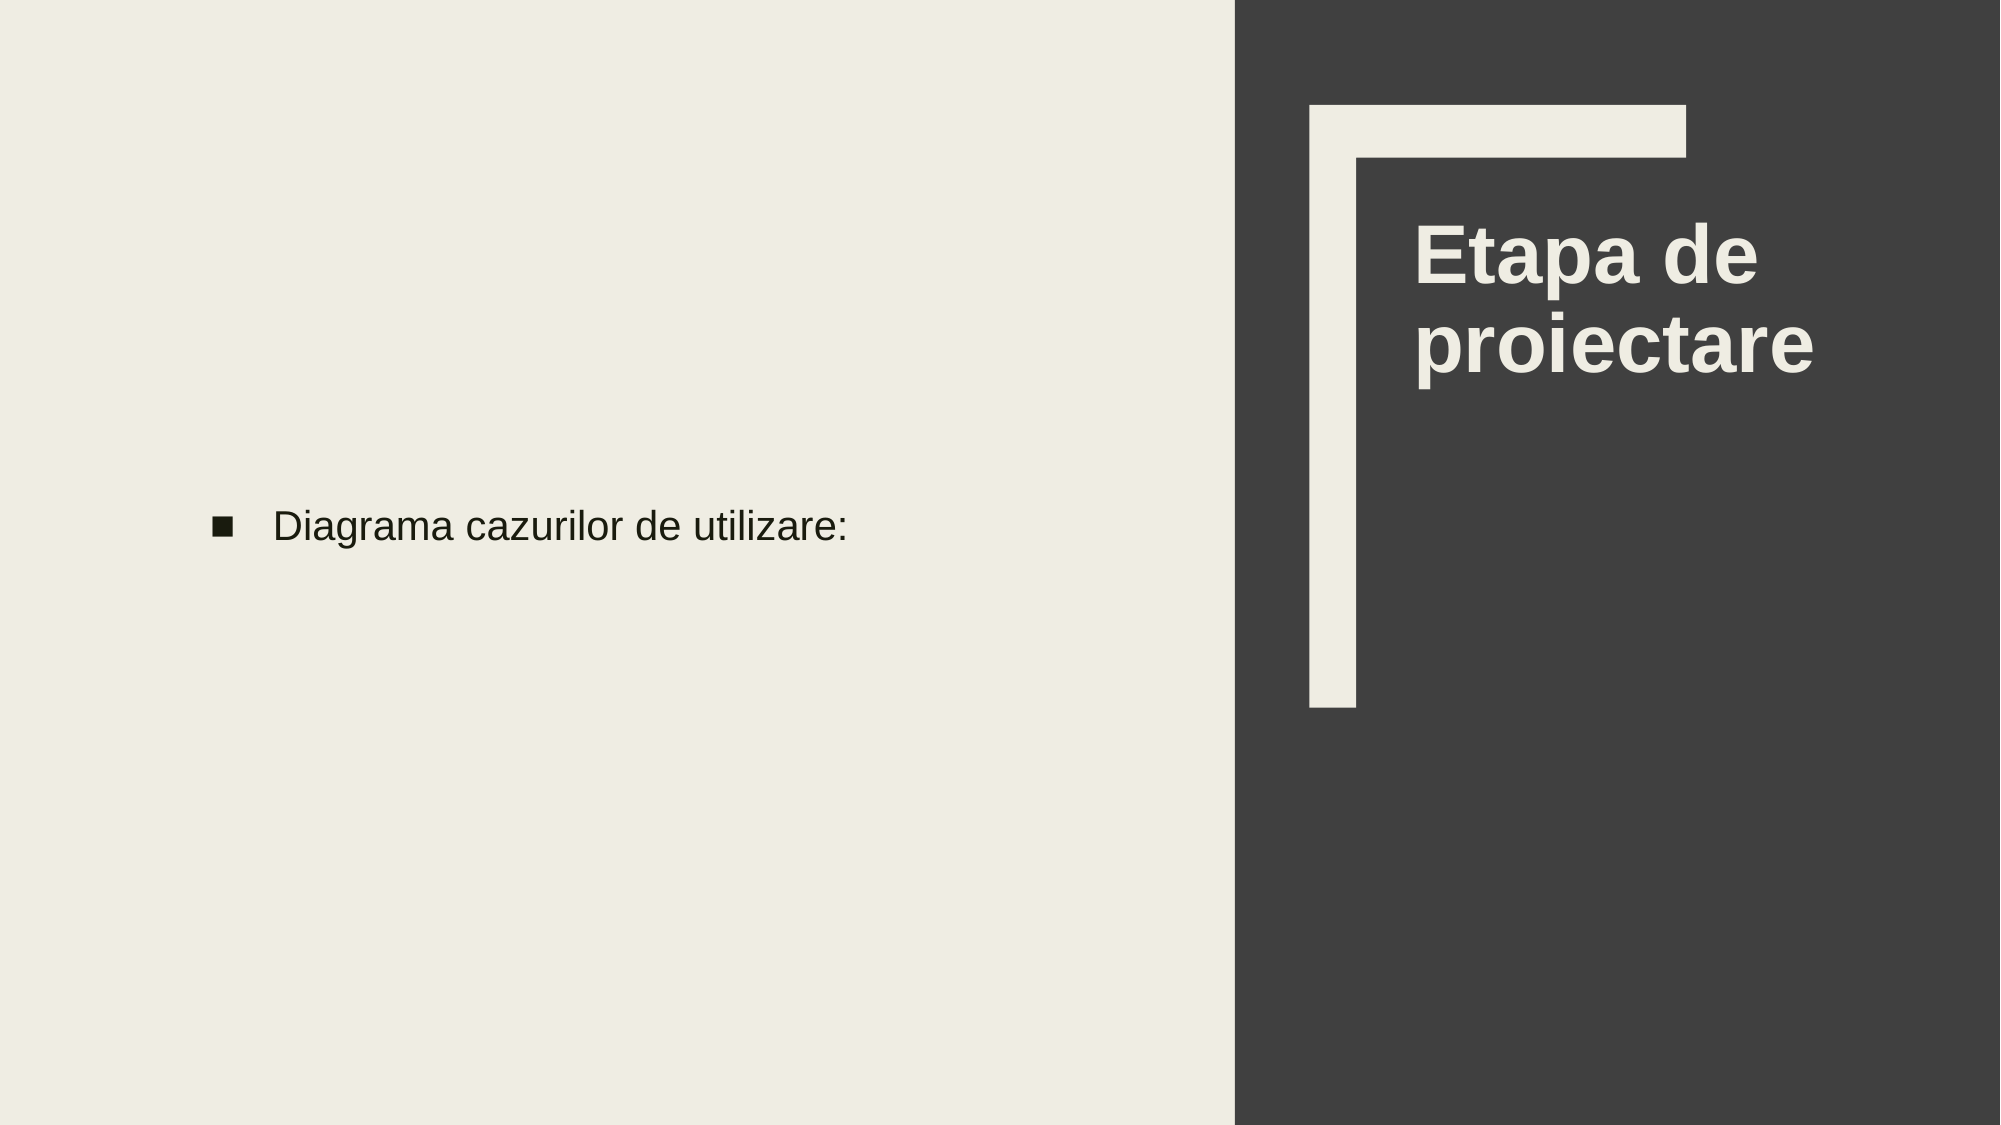

Diagrama cazurilor de utilizare:

# Etapa de proiectare